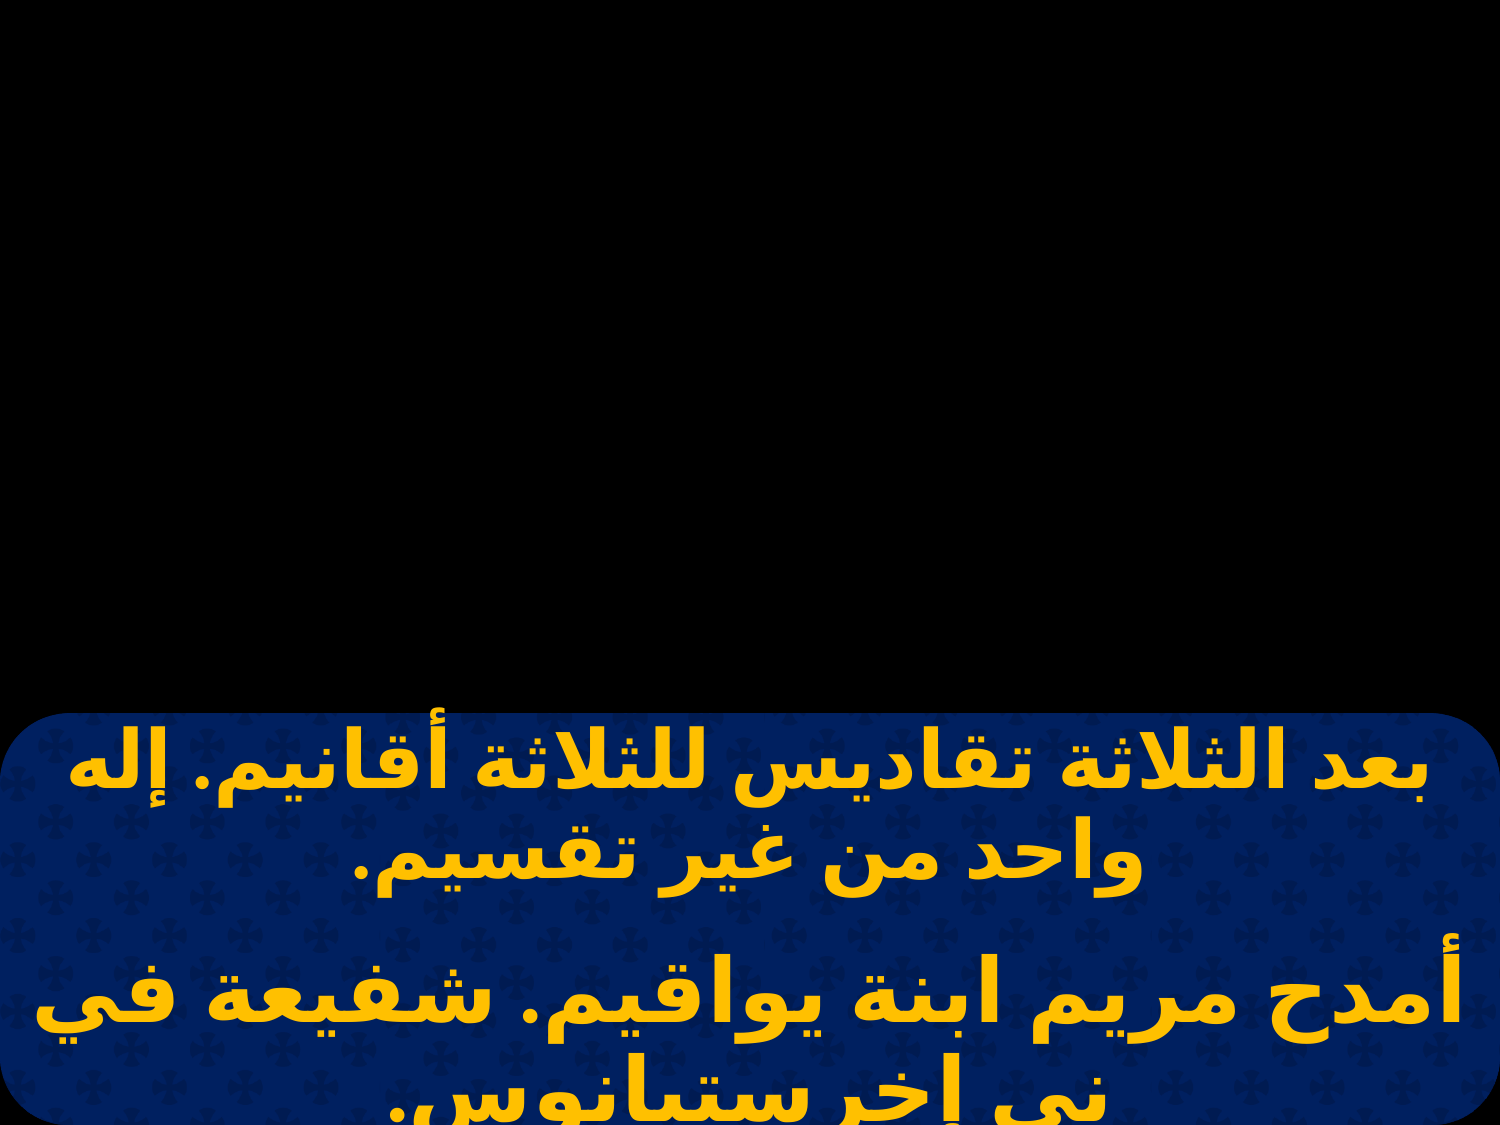

| بعد الثلاثة تقاديس للثلاثة أقانيم. إله واحد من غير تقسيم. |
| --- |
|  |
| أمدح مريم ابنة يواقيم. شفيعة في ني إخرستيانوس. |